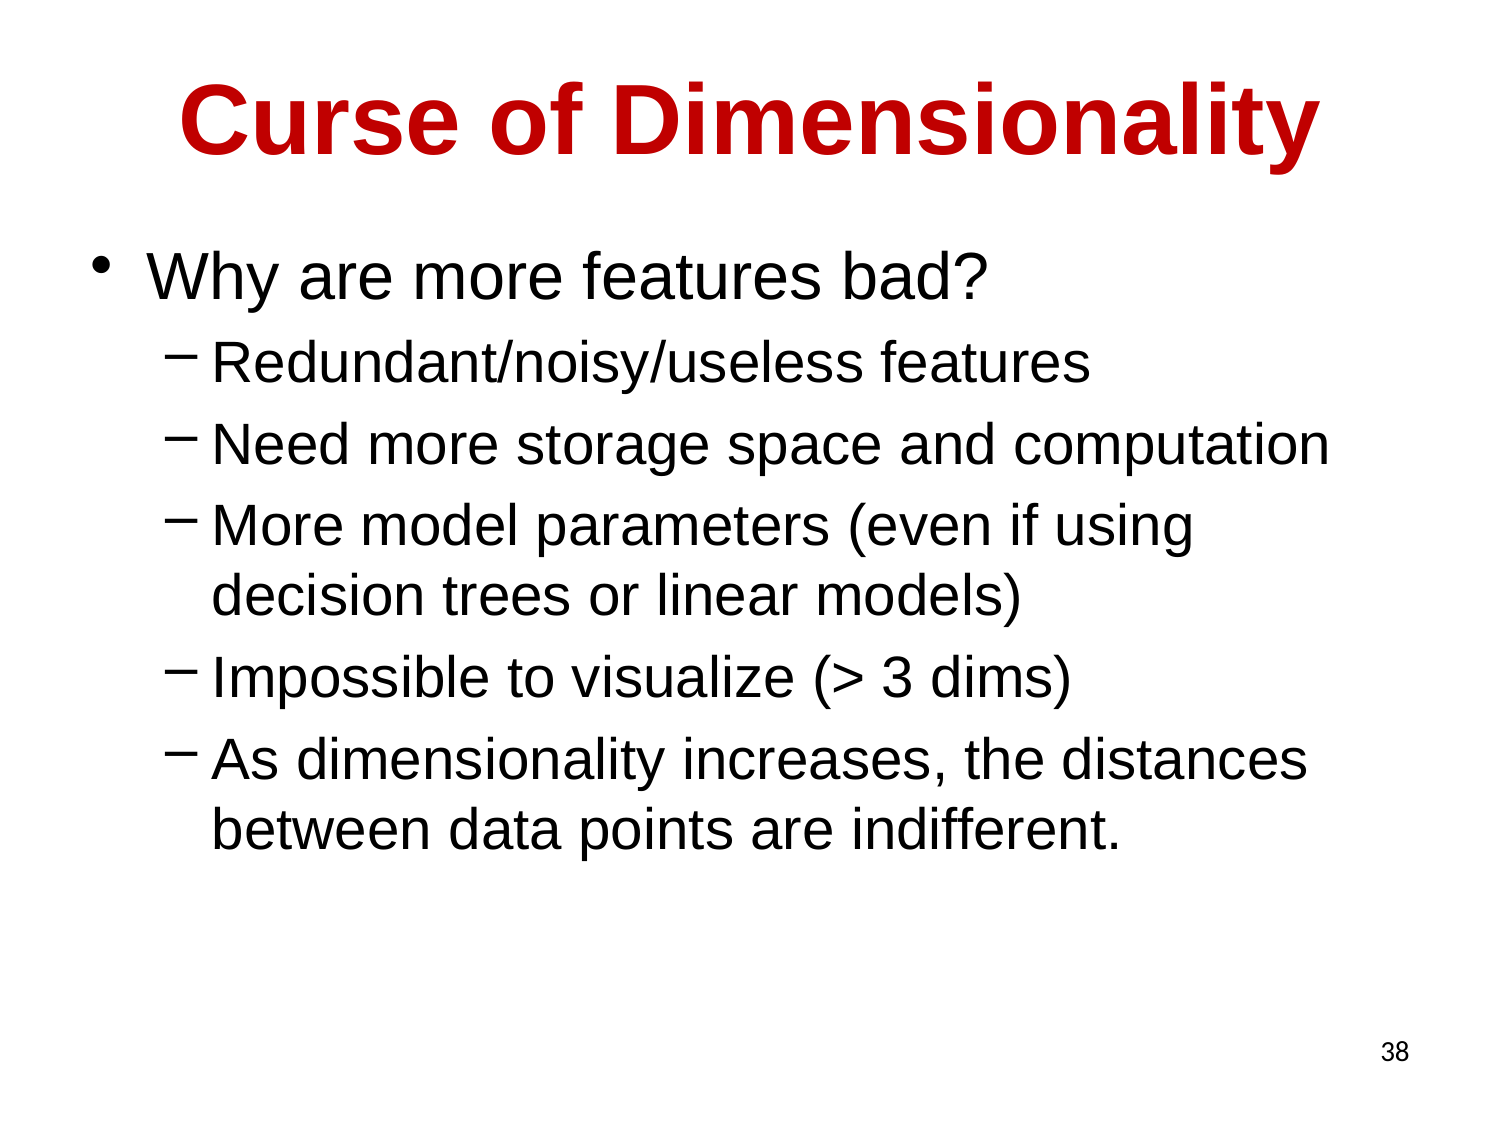

# Curse of Dimensionality
Why are more features bad?
Redundant/noisy/useless features
Need more storage space and computation
More model parameters (even if using decision trees or linear models)
Impossible to visualize (> 3 dims)
As dimensionality increases, the distances between data points are indifferent.
38